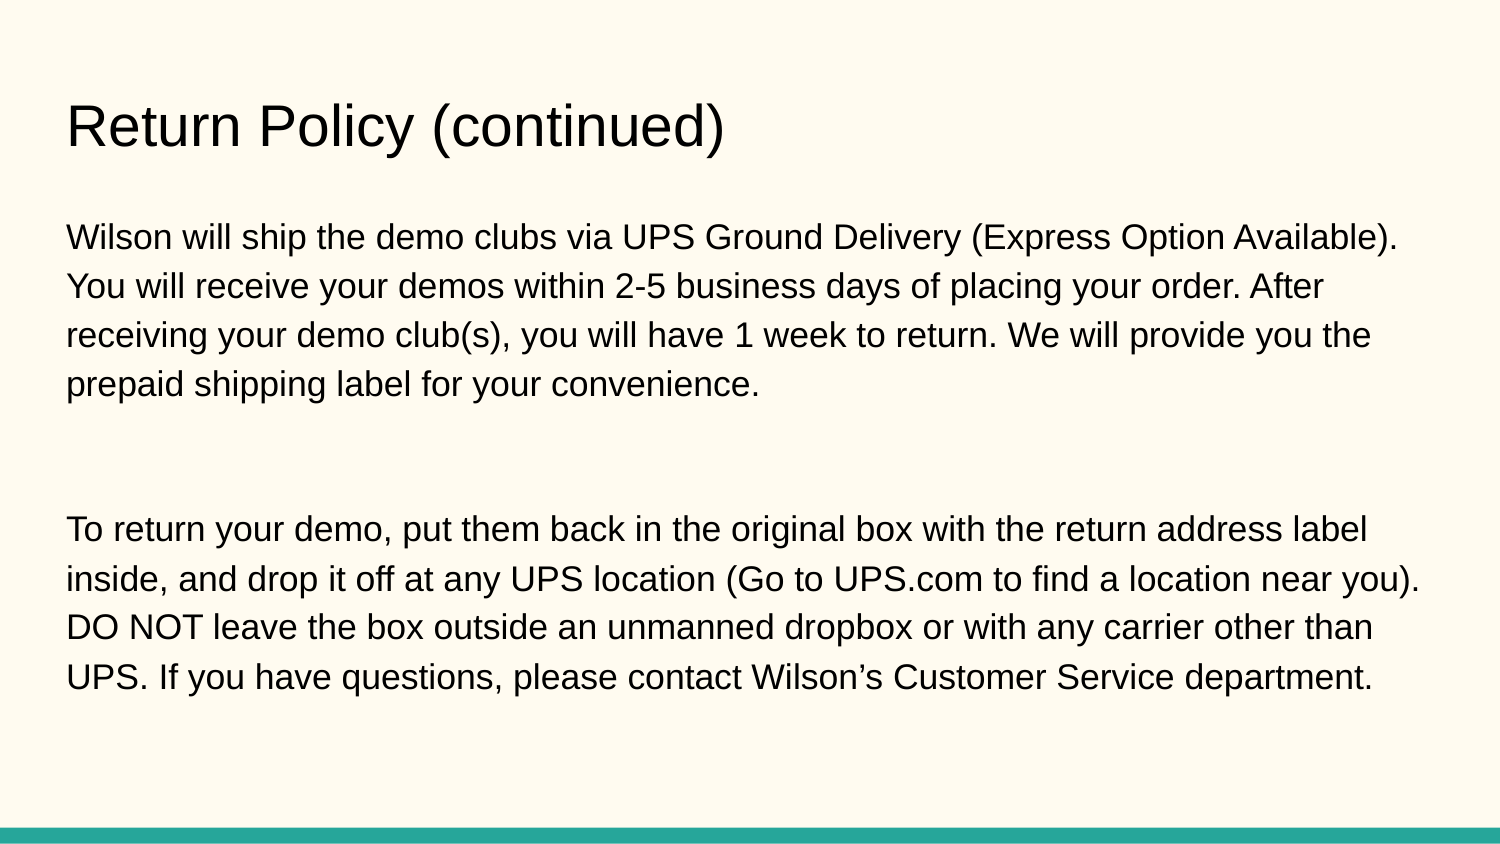

# Return Policy (continued)
Wilson will ship the demo clubs via UPS Ground Delivery (Express Option Available). You will receive your demos within 2-5 business days of placing your order. After receiving your demo club(s), you will have 1 week to return. We will provide you the prepaid shipping label for your convenience.

To return your demo, put them back in the original box with the return address label inside, and drop it off at any UPS location (Go to UPS.com to find a location near you). DO NOT leave the box outside an unmanned dropbox or with any carrier other than UPS. If you have questions, please contact Wilson’s Customer Service department.